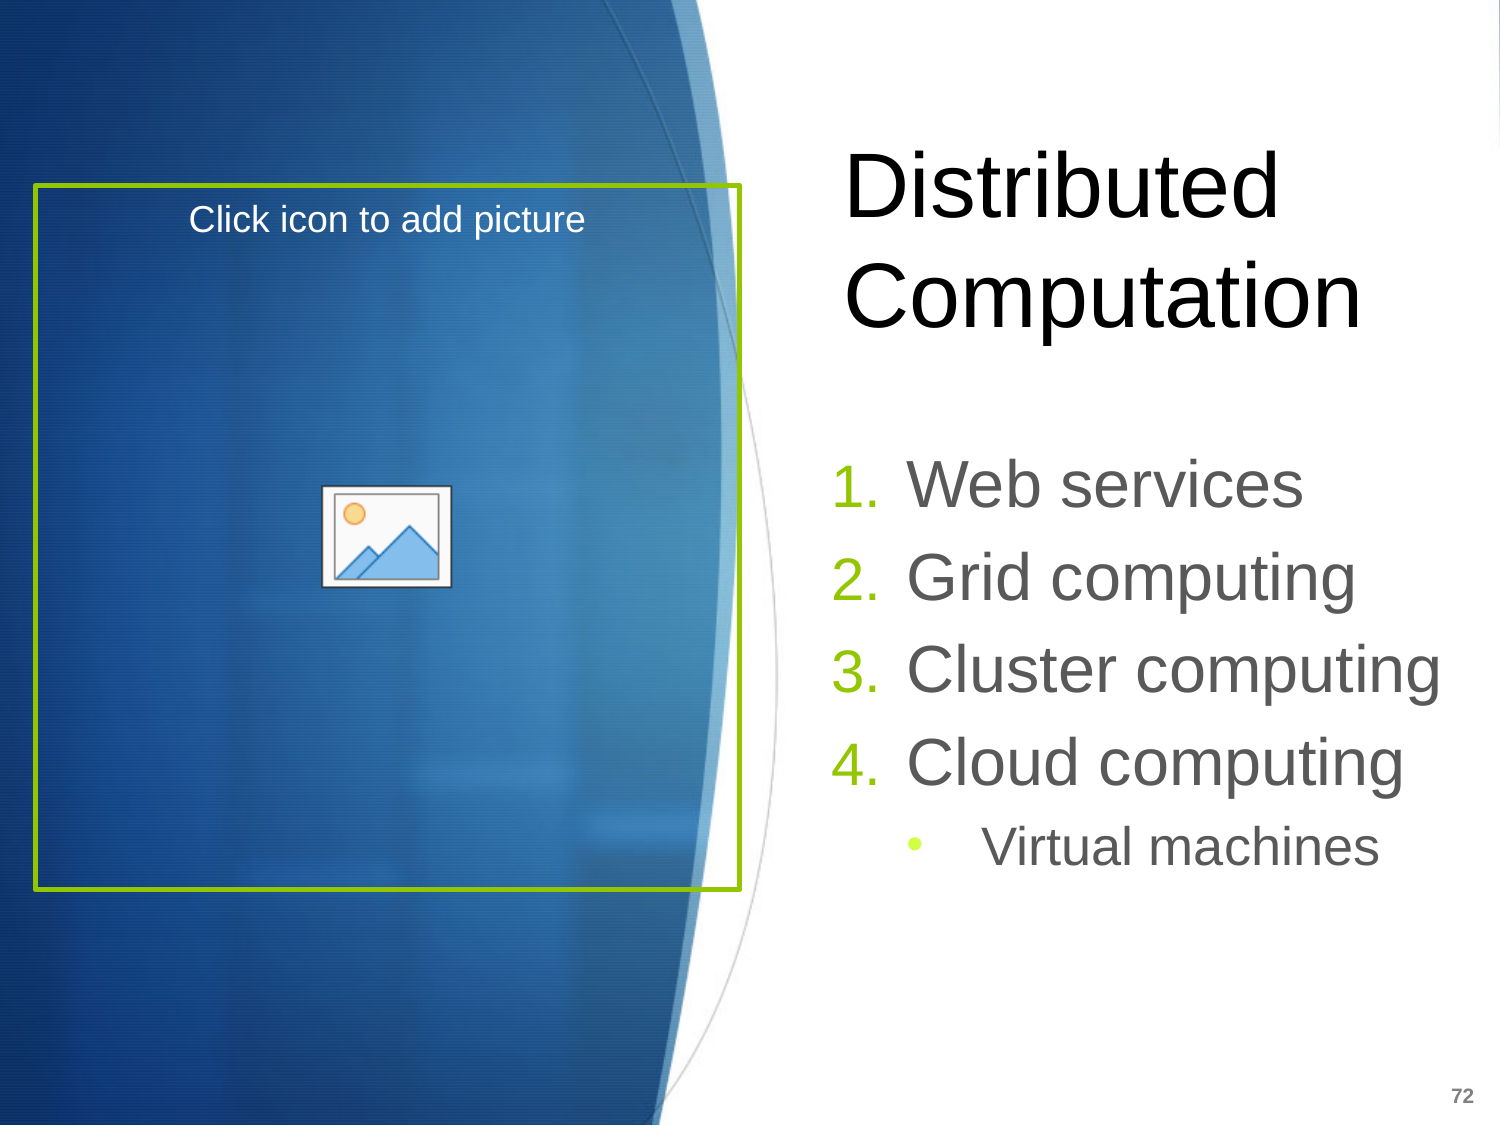

# Distributed Computation

Web services
Grid computing
Cluster computing
Cloud computing
Virtual machines
72